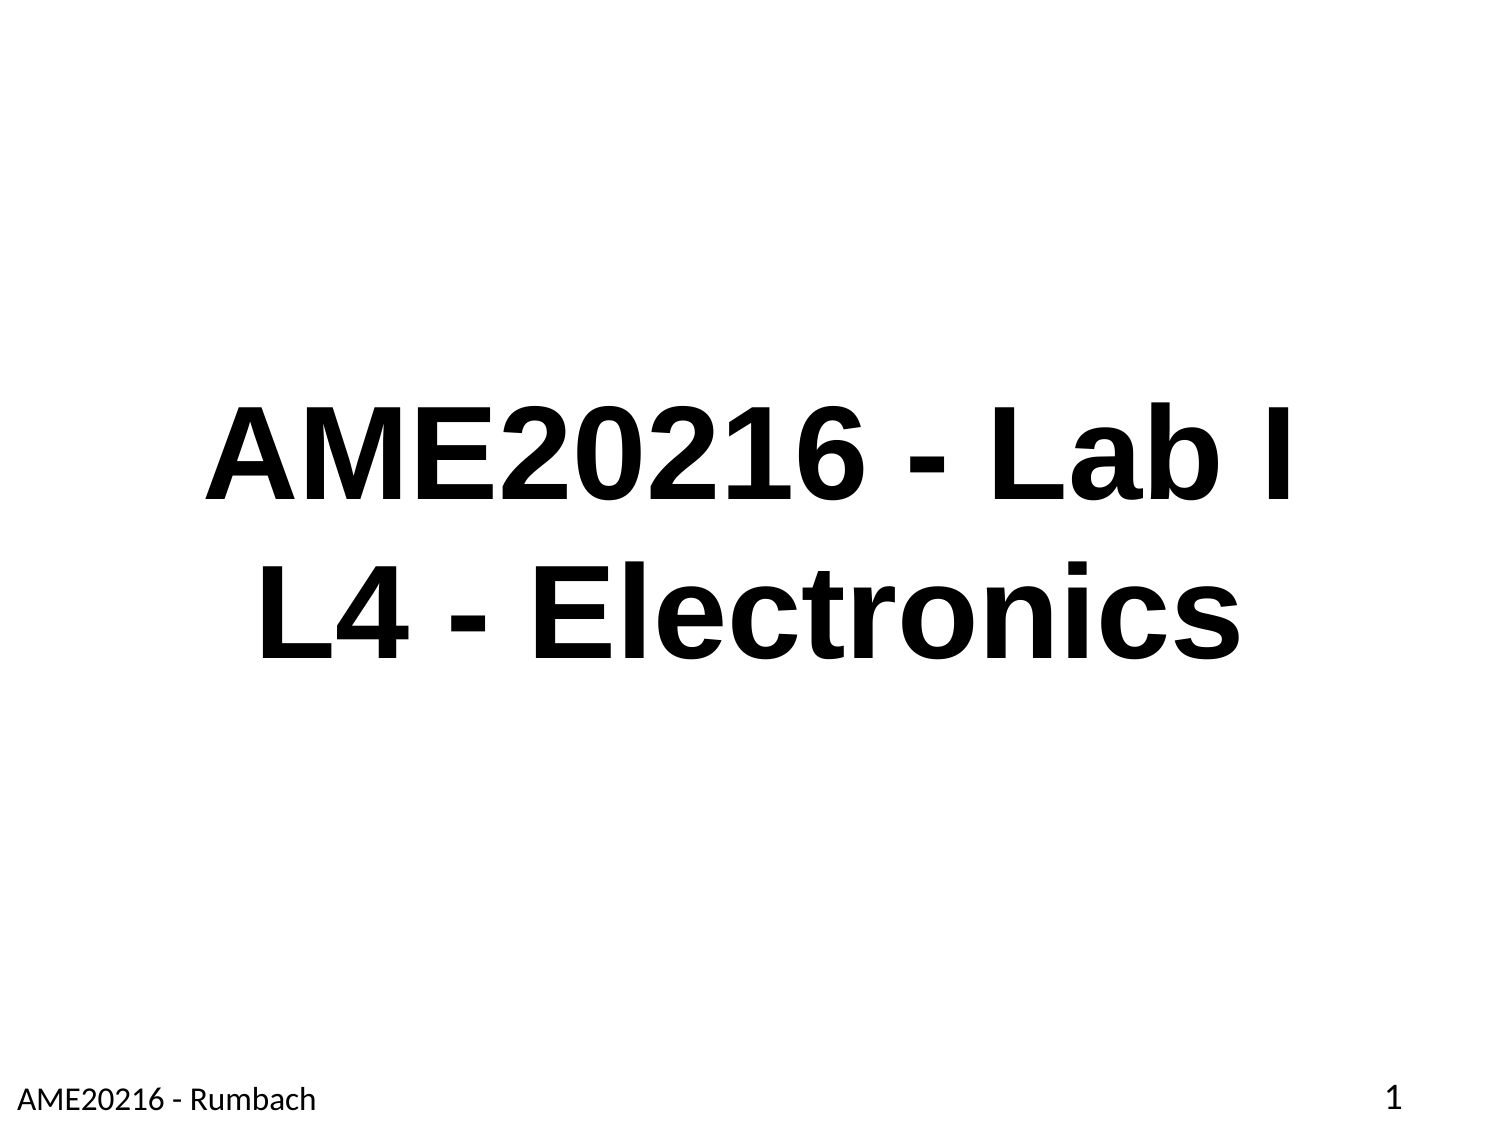

# AME20216 - Lab I L4 - Electronics